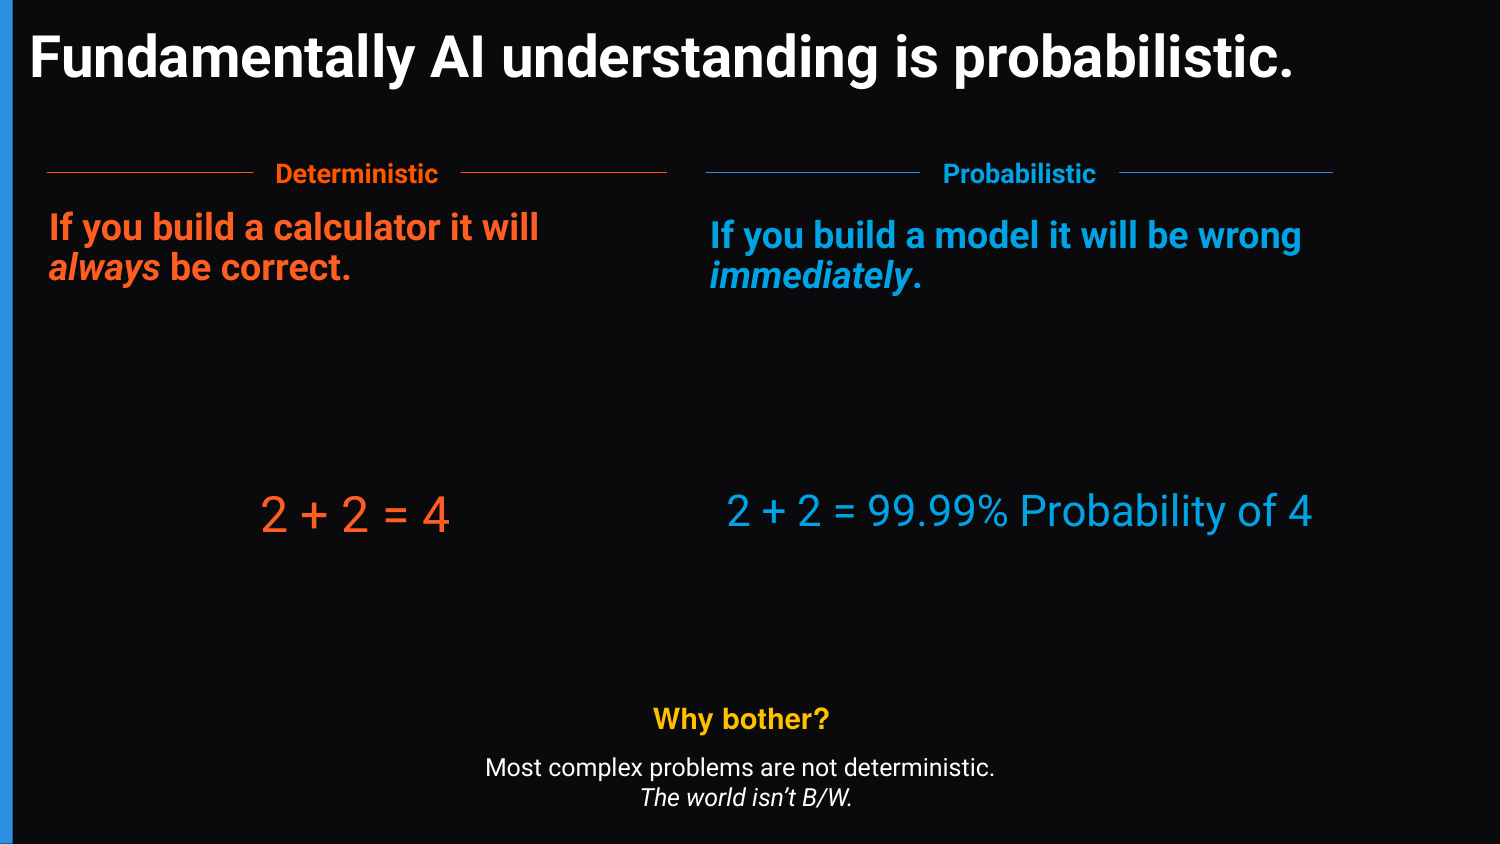

# Fundamentally AI understanding is probabilistic.
Deterministic
Probabilistic
If you build a calculator it will always be correct.
If you build a model it will be wrong immediately.
2 + 2 = 4
2 + 2 = 99.99% Probability of 4
Why bother?
Most complex problems are not deterministic.
The world isn’t B/W.